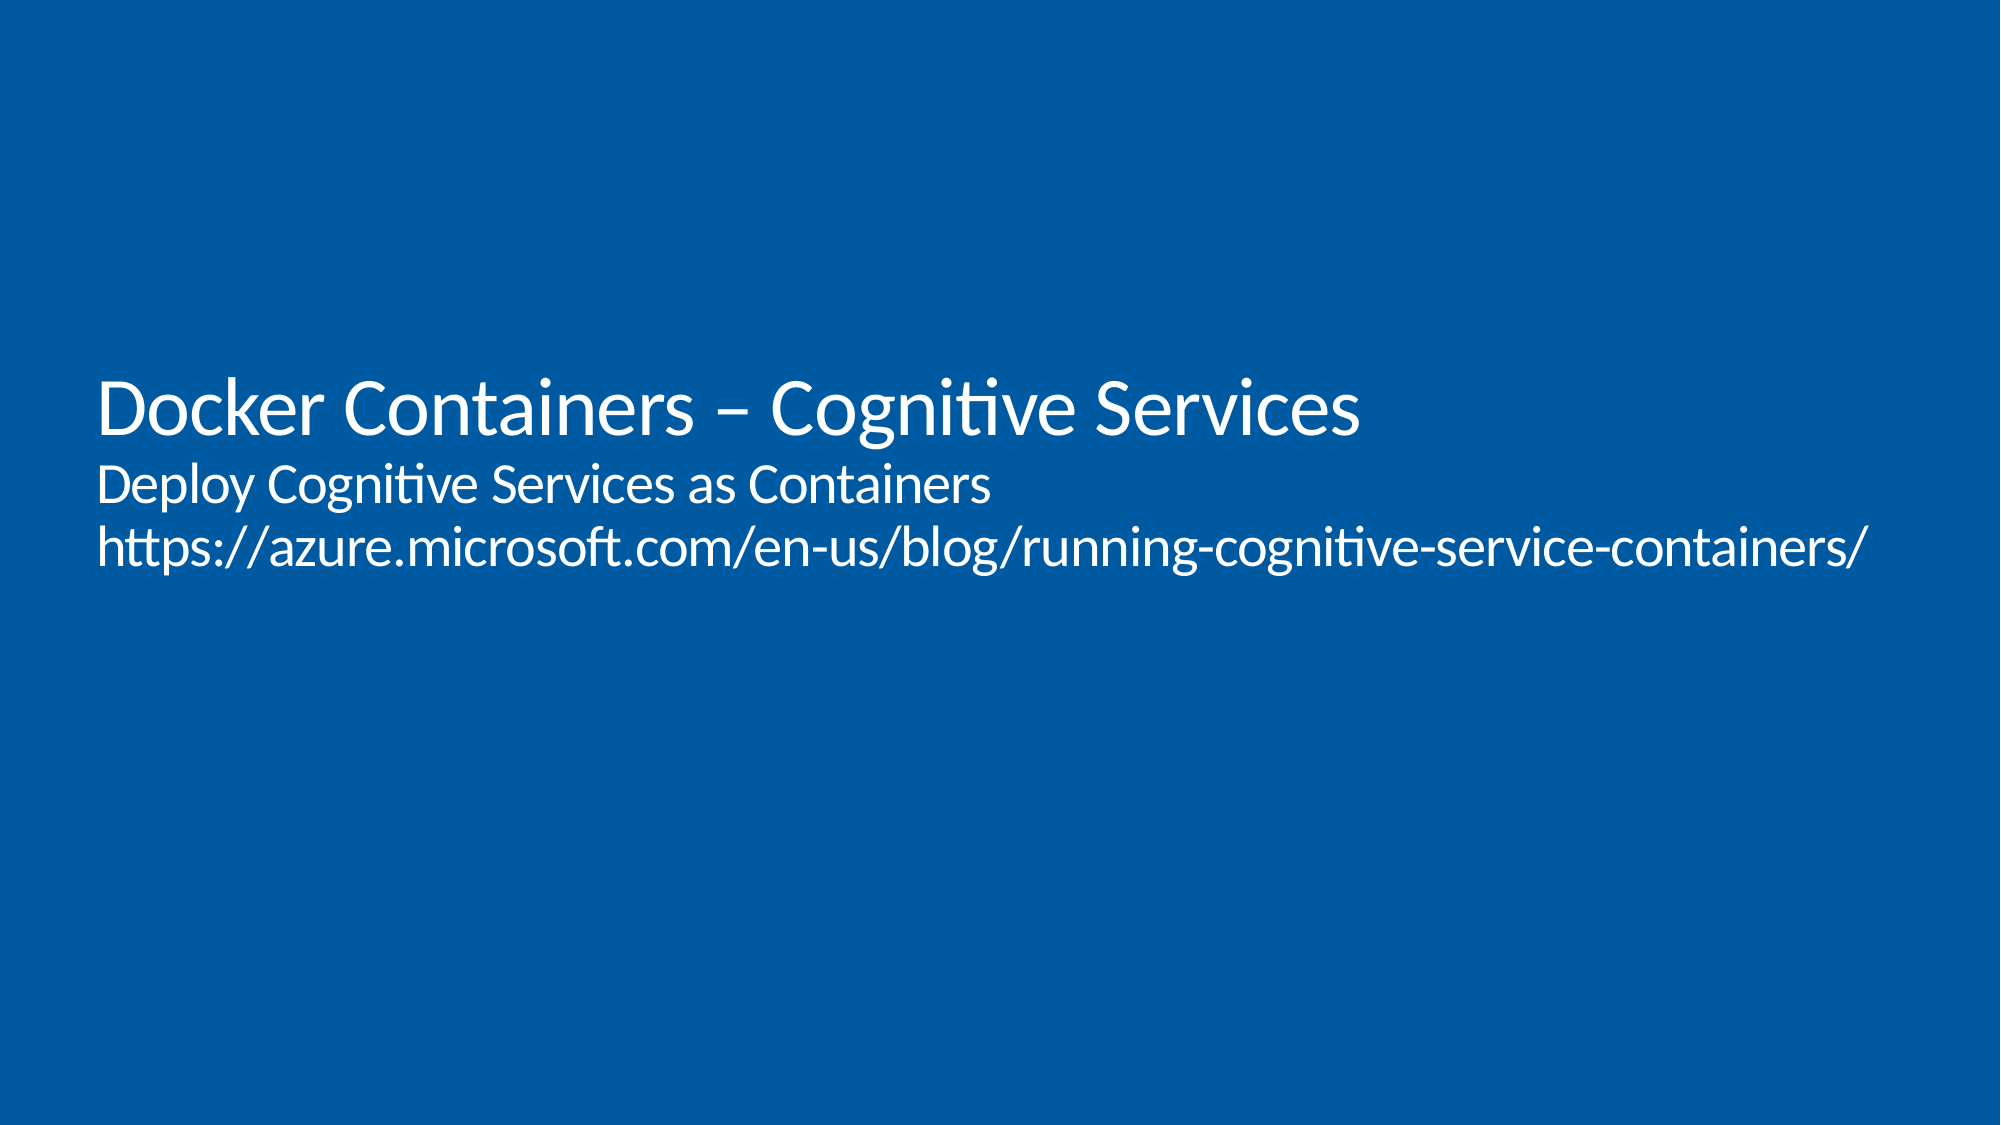

# Docker Containers – Cognitive Services Deploy Cognitive Services as Containers https://azure.microsoft.com/en-us/blog/running-cognitive-service-containers/